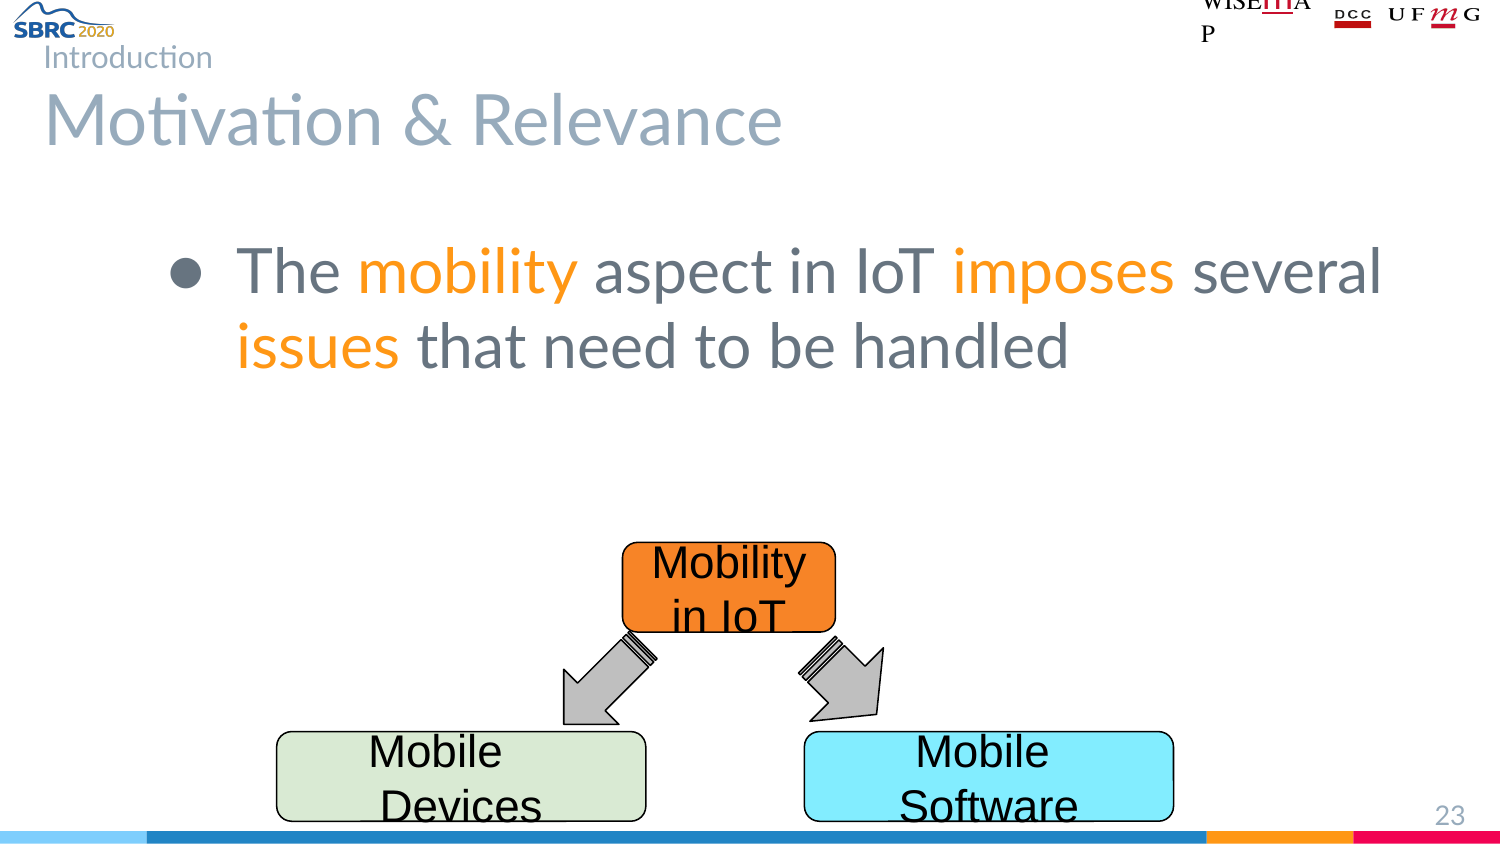

# Introduction
Motivation & Relevance
The mobility aspect in IoT imposes several issues that need to be handled

Mobility in IoT

Mobile     Devices
Mobile
Software
23